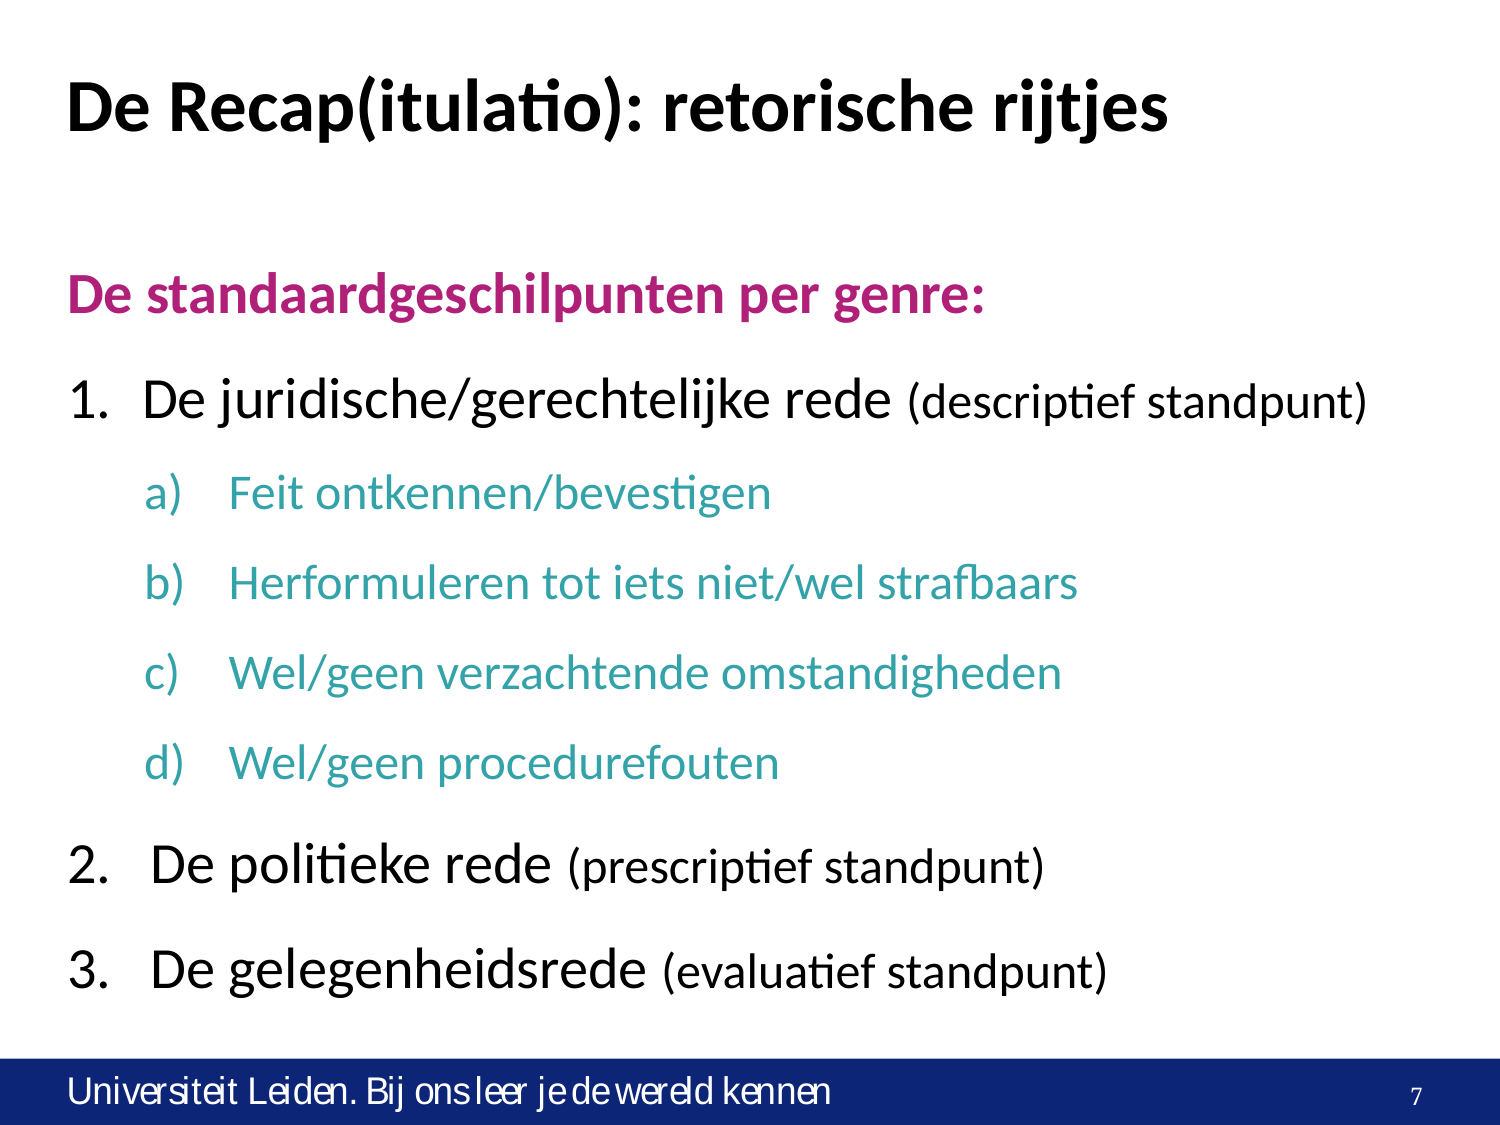

# De Recap(itulatio): retorische rijtjes
De standaardgeschilpunten per genre:
De juridische/gerechtelijke rede (descriptief standpunt)
Feit ontkennen/bevestigen
Herformuleren tot iets niet/wel strafbaars
Wel/geen verzachtende omstandigheden
Wel/geen procedurefouten
2.   De politieke rede (prescriptief standpunt)
3.   De gelegenheidsrede (evaluatief standpunt)